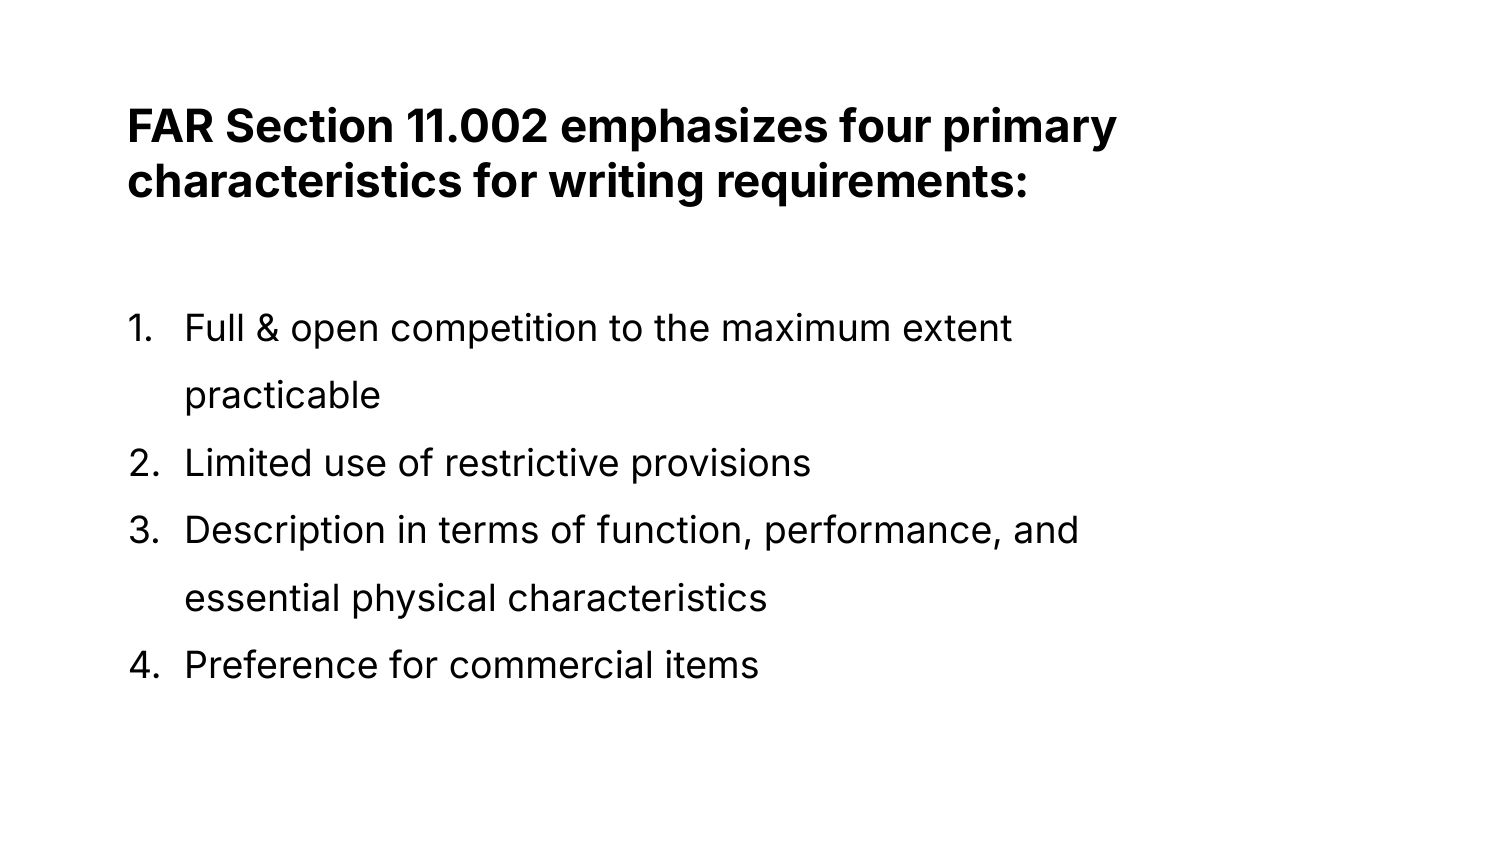

FAR Section 11.002 emphasizes four primary characteristics for writing requirements:

Full & open competition to the maximum extent practicable
Limited use of restrictive provisions
Description in terms of function, performance, and essential physical characteristics
Preference for commercial items